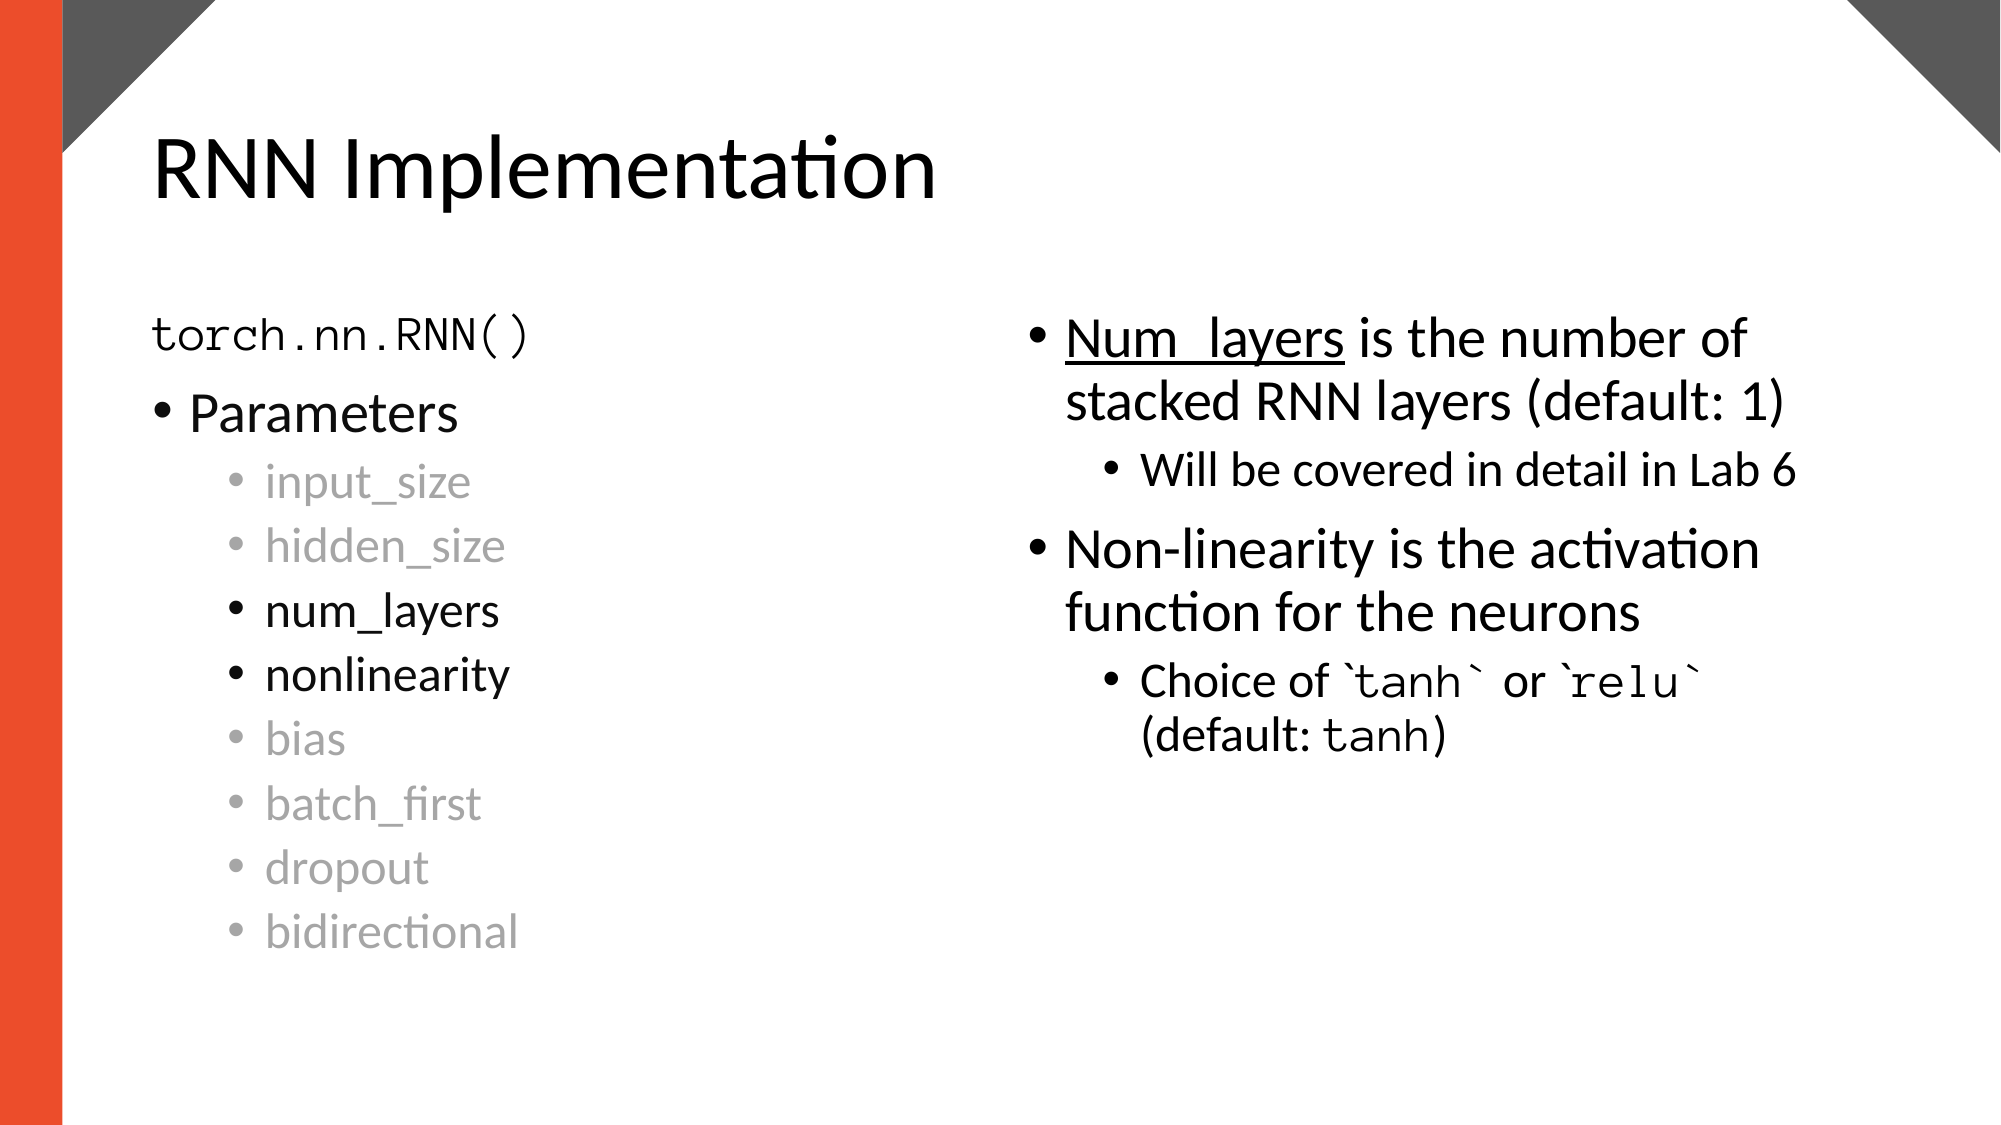

# RNN Implementation
torch.nn.RNN()
Parameters
input_size
hidden_size
num_layers
nonlinearity
bias
batch_first
dropout
bidirectional
Num_layers is the number of stacked RNN layers (default: 1)
Will be covered in detail in Lab 6
Non-linearity is the activation function for the neurons
Choice of `tanh` or `relu` (default: tanh)